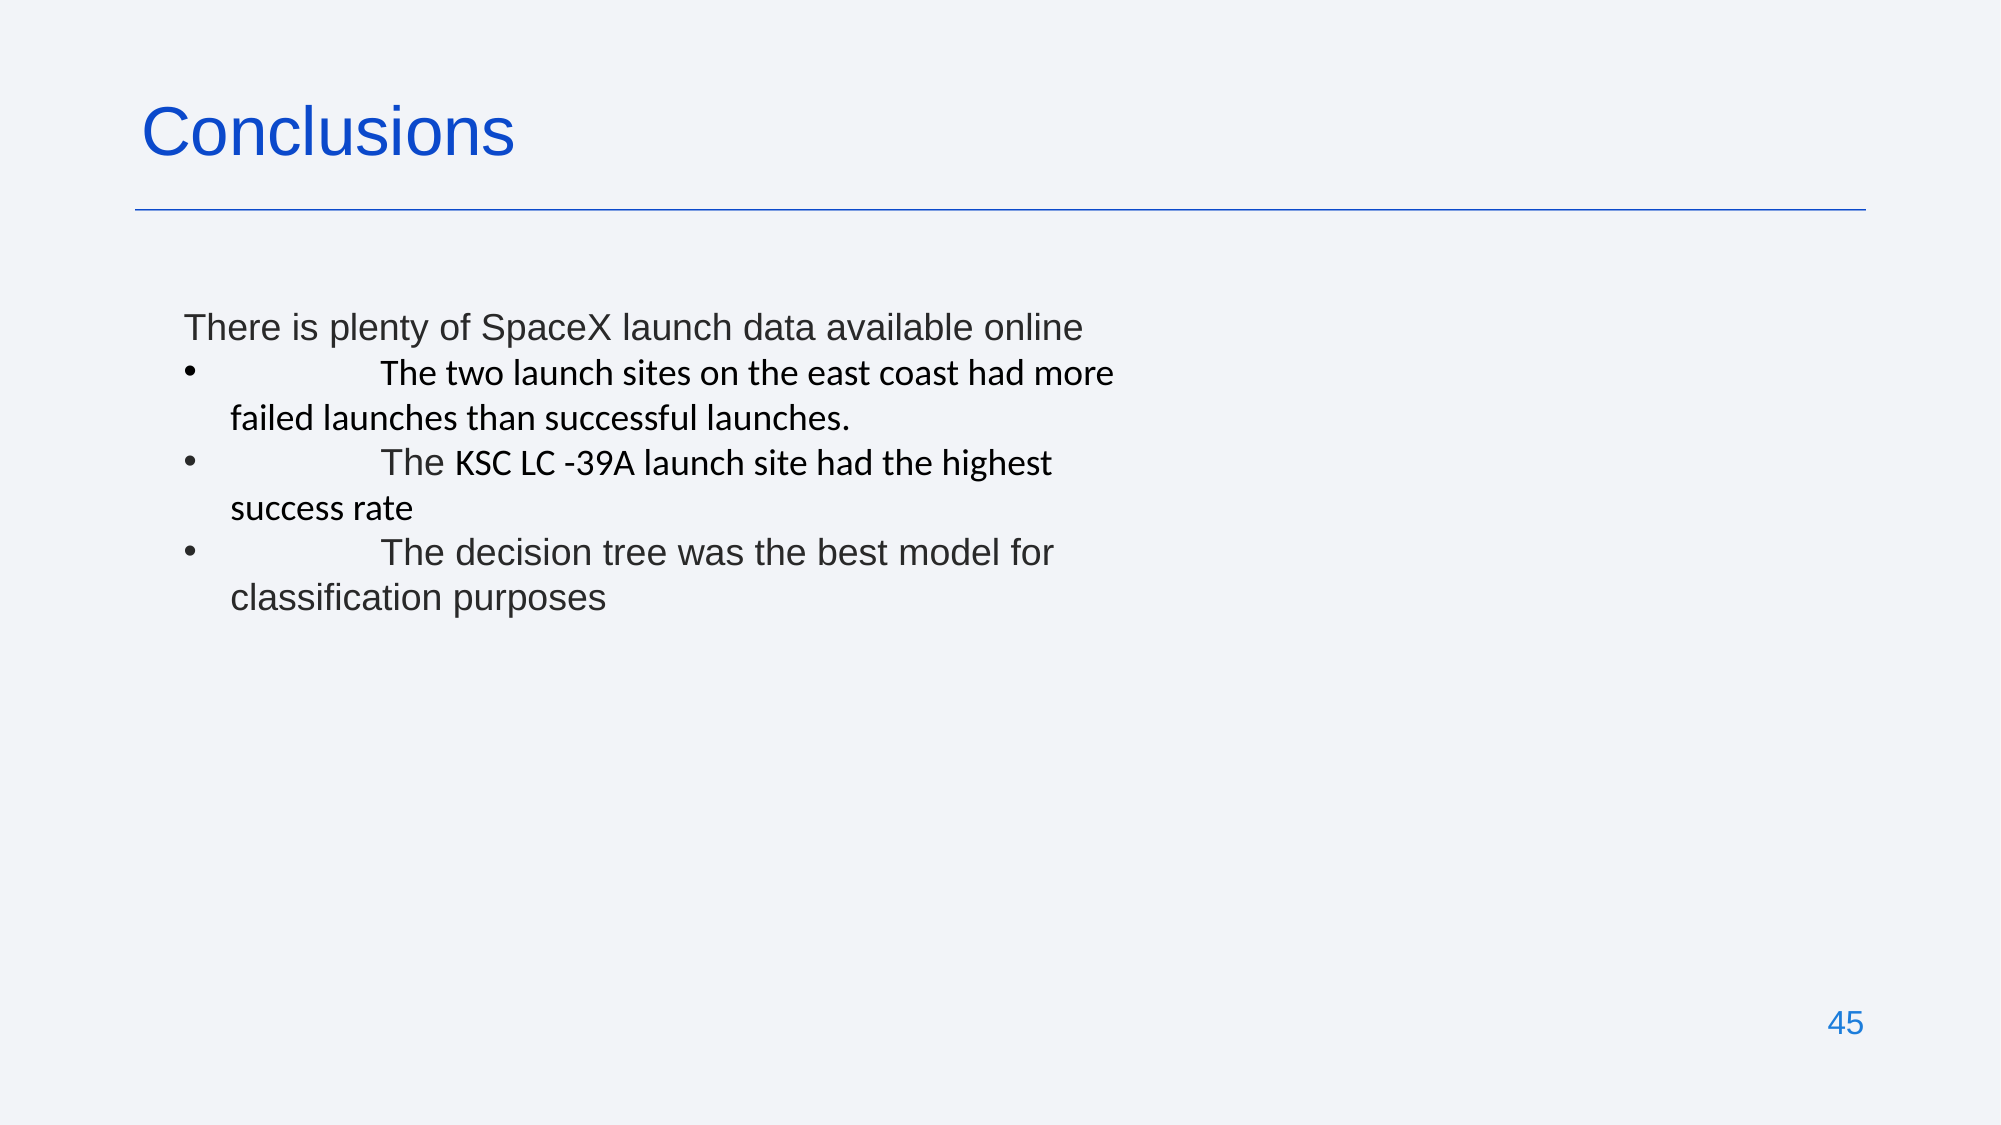

Conclusions

There is plenty of SpaceX launch data available online
	The two launch sites on the east coast had more failed launches than successful launches.
	The KSC LC -39A launch site had the highest success rate
	The decision tree was the best model for classification purposes
45